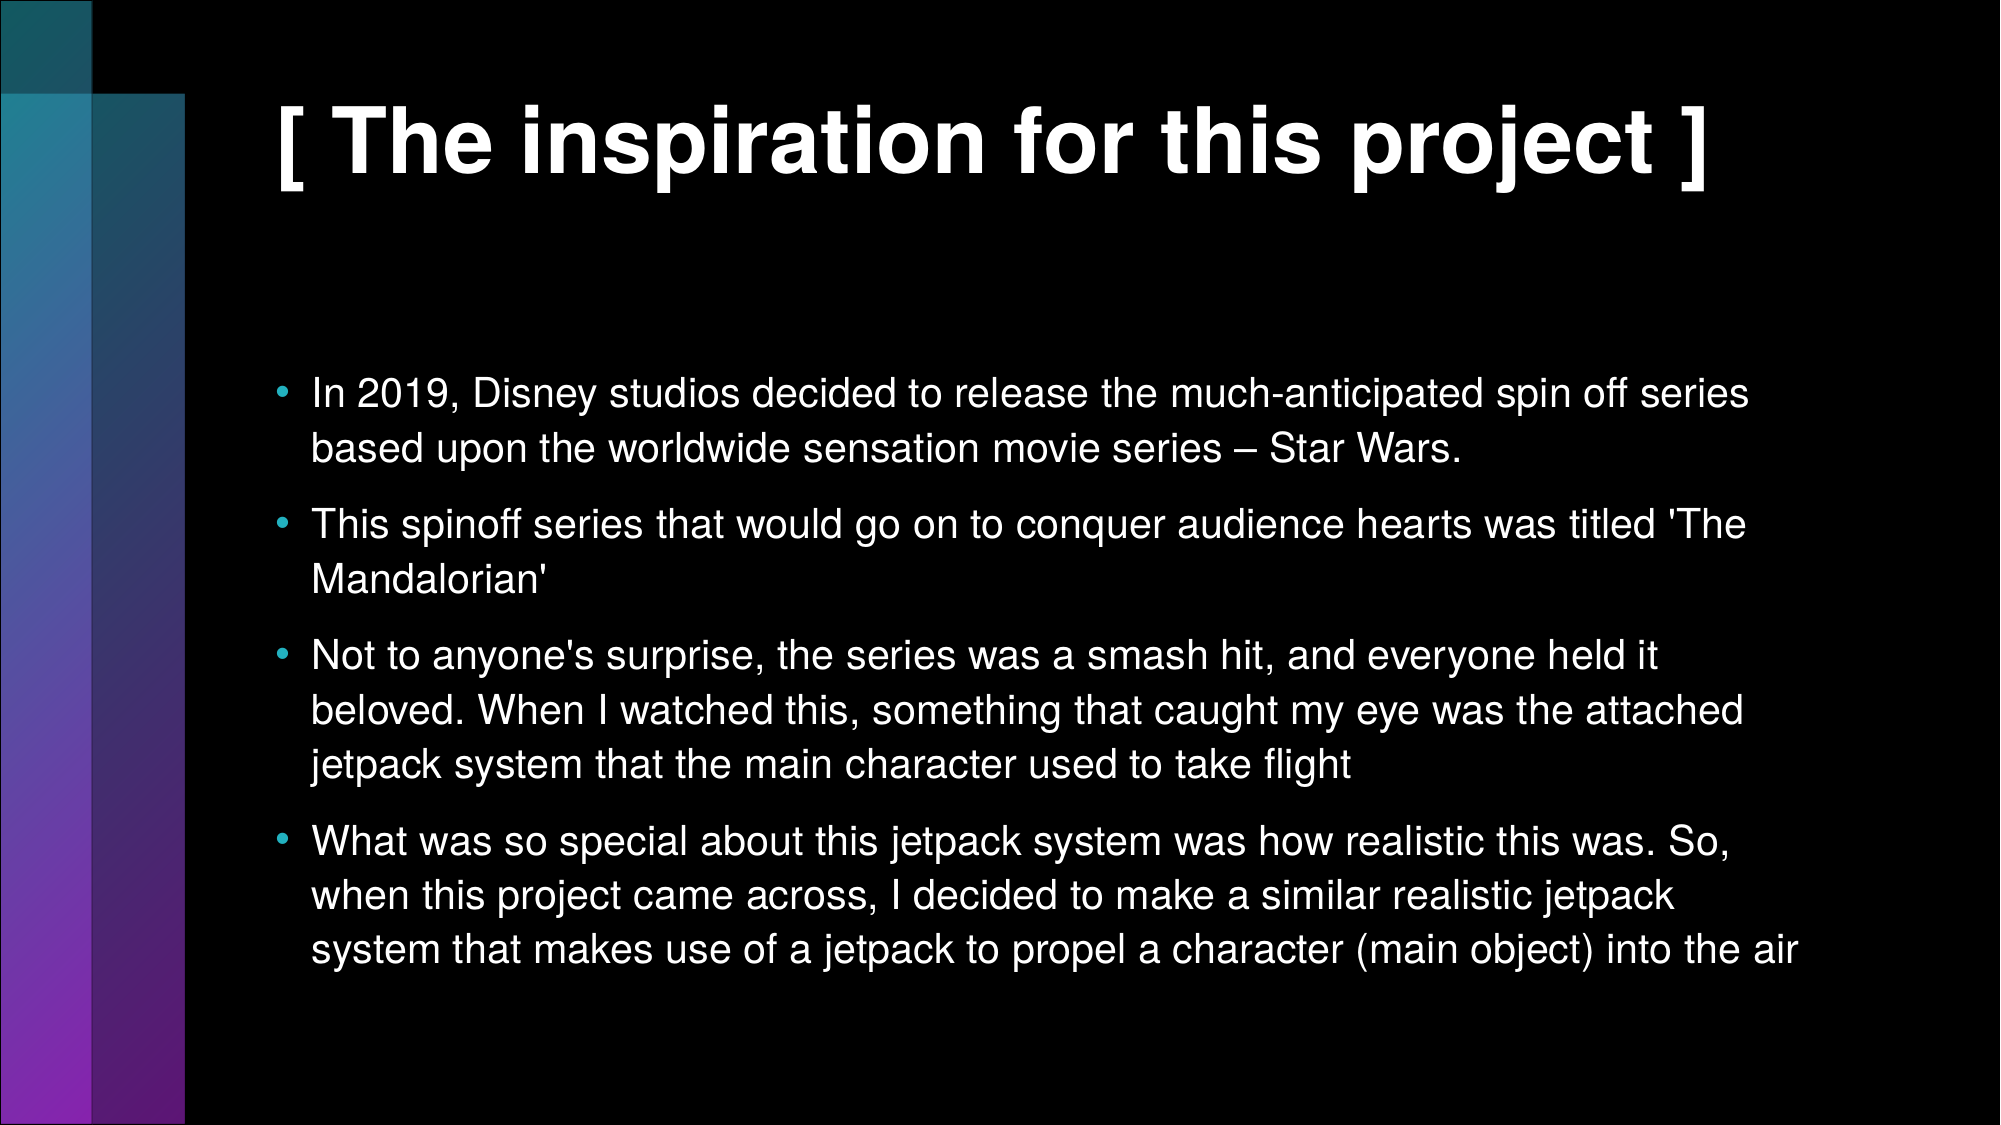

# [ The inspiration for this project ]
In 2019, Disney studios decided to release the much-anticipated spin off series based upon the worldwide sensation movie series – Star Wars.
This spinoff series that would go on to conquer audience hearts was titled 'The Mandalorian'
Not to anyone's surprise, the series was a smash hit, and everyone held it beloved. When I watched this, something that caught my eye was the attached jetpack system that the main character used to take flight
What was so special about this jetpack system was how realistic this was. So, when this project came across, I decided to make a similar realistic jetpack system that makes use of a jetpack to propel a character (main object) into the air